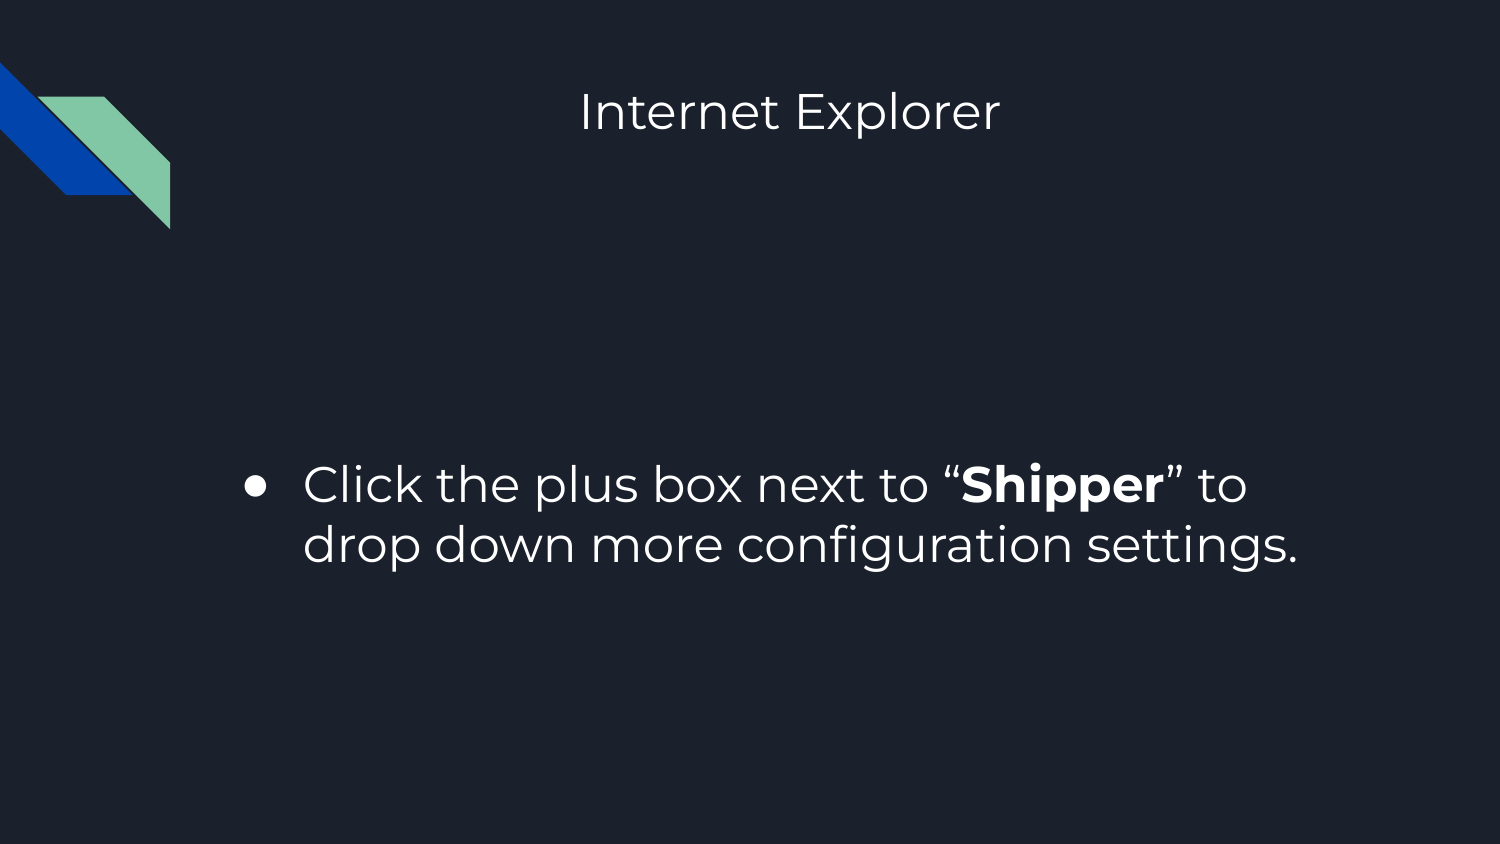

# Internet Explorer

Click the plus box next to “Shipper” to drop down more configuration settings.